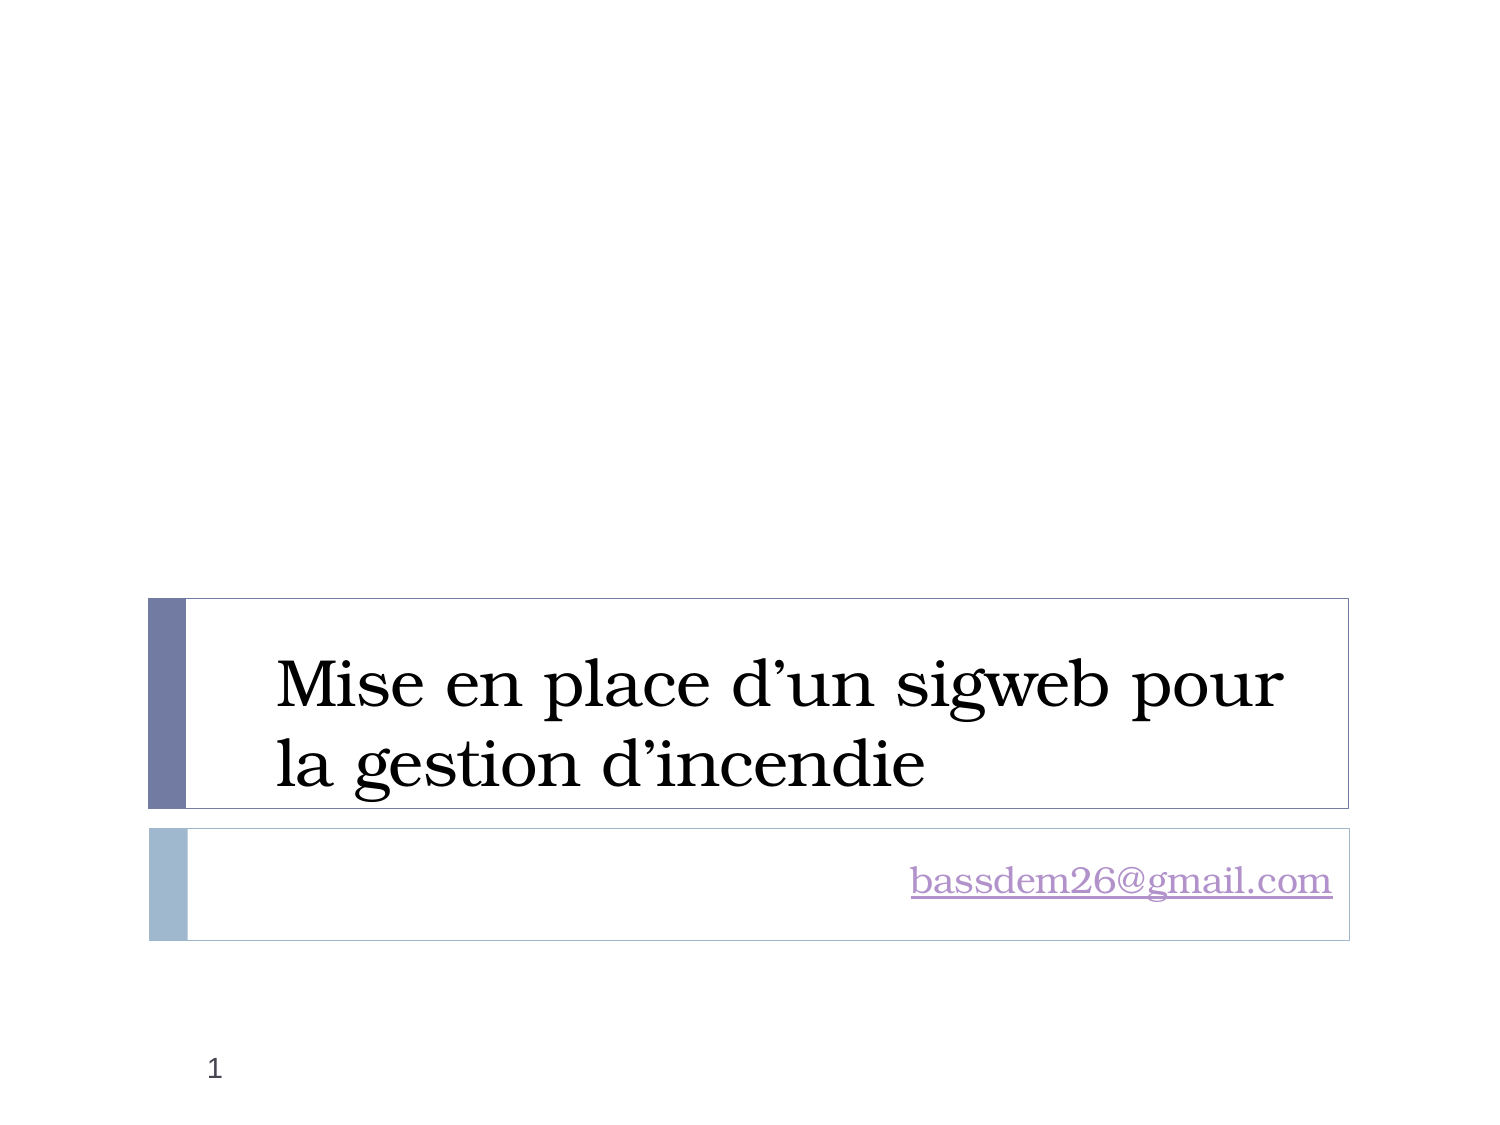

Mise en place d’un sigweb pour la gestion d’incendie

bassdem26@gmail.com

1